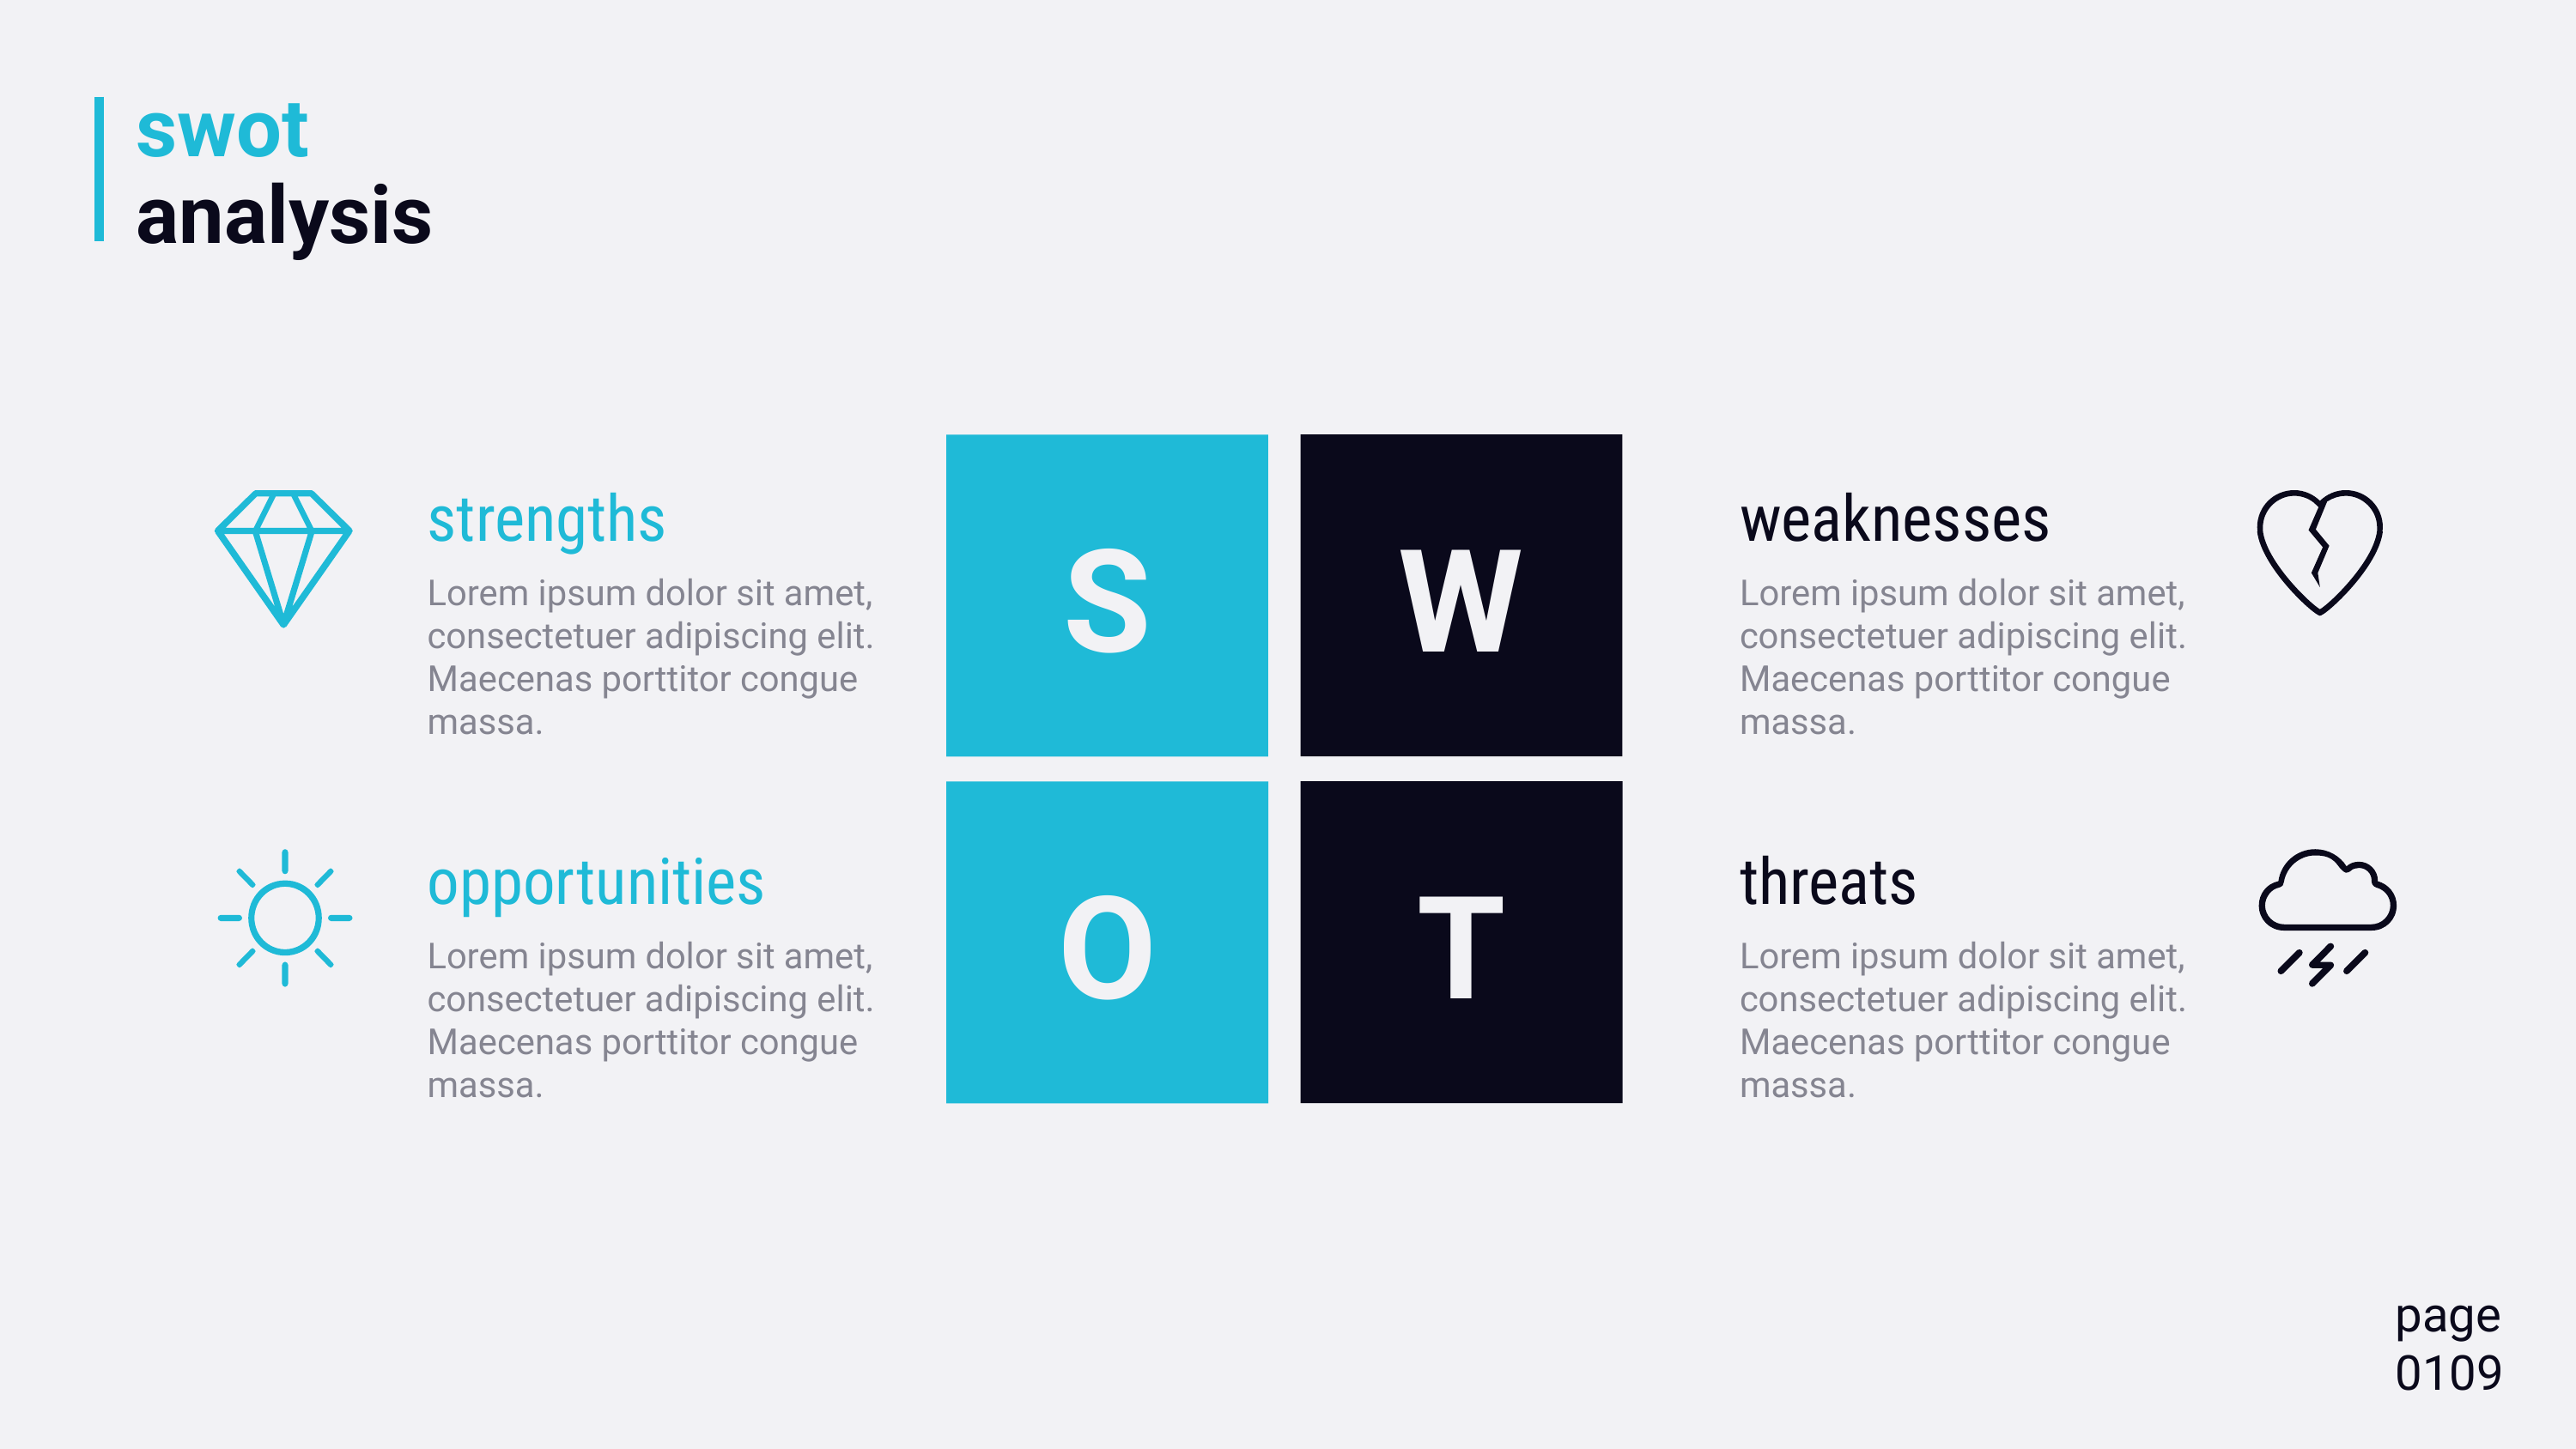

# swot analysis

strengths

S
Lorem ipsum dolor sit amet, consectetuer adipiscing elit.
Maecenas porttitor congue massa.

weaknesses

W
Lorem ipsum dolor sit amet, consectetuer adipiscing elit.
Maecenas porttitor congue massa.

opportunities

O
Lorem ipsum dolor sit amet, consectetuer adipiscing elit.
Maecenas porttitor congue massa.

threats
T

Lorem ipsum dolor sit amet, consectetuer adipiscing elit.
Maecenas porttitor congue massa.
page
0109